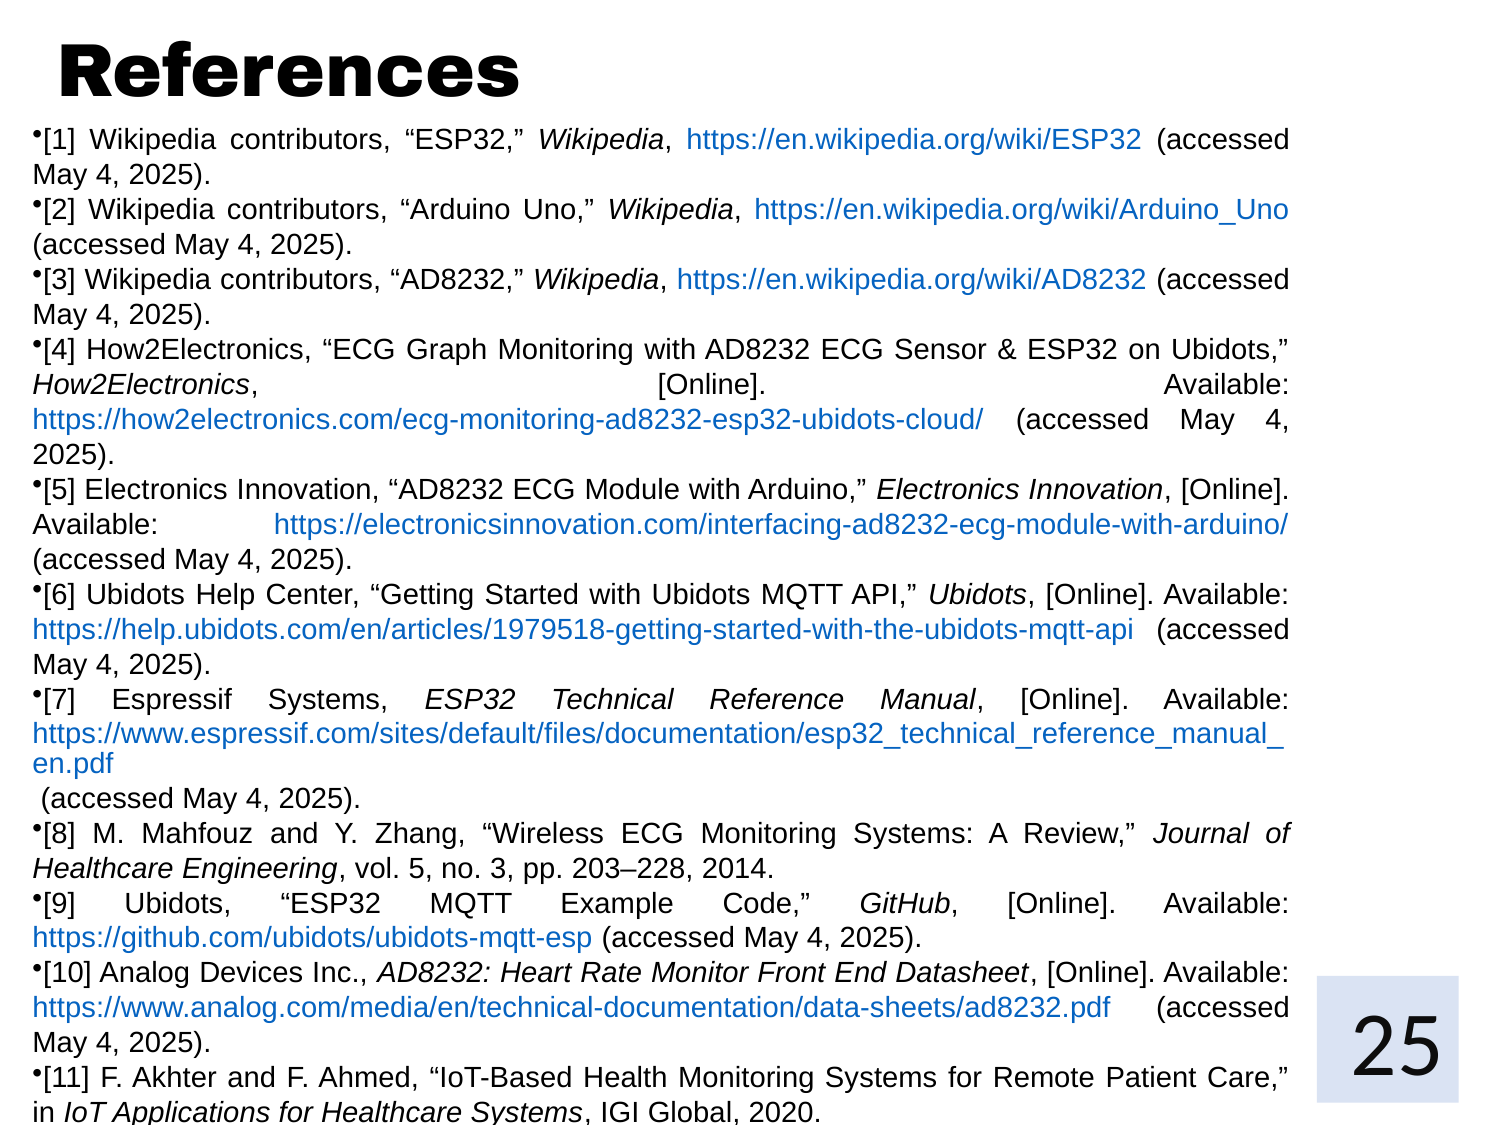

# References
[1] Wikipedia contributors, “ESP32,” Wikipedia, https://en.wikipedia.org/wiki/ESP32 (accessed May 4, 2025).
[2] Wikipedia contributors, “Arduino Uno,” Wikipedia, https://en.wikipedia.org/wiki/Arduino_Uno (accessed May 4, 2025).
[3] Wikipedia contributors, “AD8232,” Wikipedia, https://en.wikipedia.org/wiki/AD8232 (accessed May 4, 2025).
[4] How2Electronics, “ECG Graph Monitoring with AD8232 ECG Sensor & ESP32 on Ubidots,” How2Electronics, [Online]. Available: https://how2electronics.com/ecg-monitoring-ad8232-esp32-ubidots-cloud/ (accessed May 4, 2025).
[5] Electronics Innovation, “AD8232 ECG Module with Arduino,” Electronics Innovation, [Online]. Available: https://electronicsinnovation.com/interfacing-ad8232-ecg-module-with-arduino/ (accessed May 4, 2025).
[6] Ubidots Help Center, “Getting Started with Ubidots MQTT API,” Ubidots, [Online]. Available: https://help.ubidots.com/en/articles/1979518-getting-started-with-the-ubidots-mqtt-api (accessed May 4, 2025).
[7] Espressif Systems, ESP32 Technical Reference Manual, [Online]. Available: https://www.espressif.com/sites/default/files/documentation/esp32_technical_reference_manual_en.pdf (accessed May 4, 2025).
[8] M. Mahfouz and Y. Zhang, “Wireless ECG Monitoring Systems: A Review,” Journal of Healthcare Engineering, vol. 5, no. 3, pp. 203–228, 2014.
[9] Ubidots, “ESP32 MQTT Example Code,” GitHub, [Online]. Available: https://github.com/ubidots/ubidots-mqtt-esp (accessed May 4, 2025).
[10] Analog Devices Inc., AD8232: Heart Rate Monitor Front End Datasheet, [Online]. Available: https://www.analog.com/media/en/technical-documentation/data-sheets/ad8232.pdf (accessed May 4, 2025).
[11] F. Akhter and F. Ahmed, “IoT-Based Health Monitoring Systems for Remote Patient Care,” in IoT Applications for Healthcare Systems, IGI Global, 2020.
25